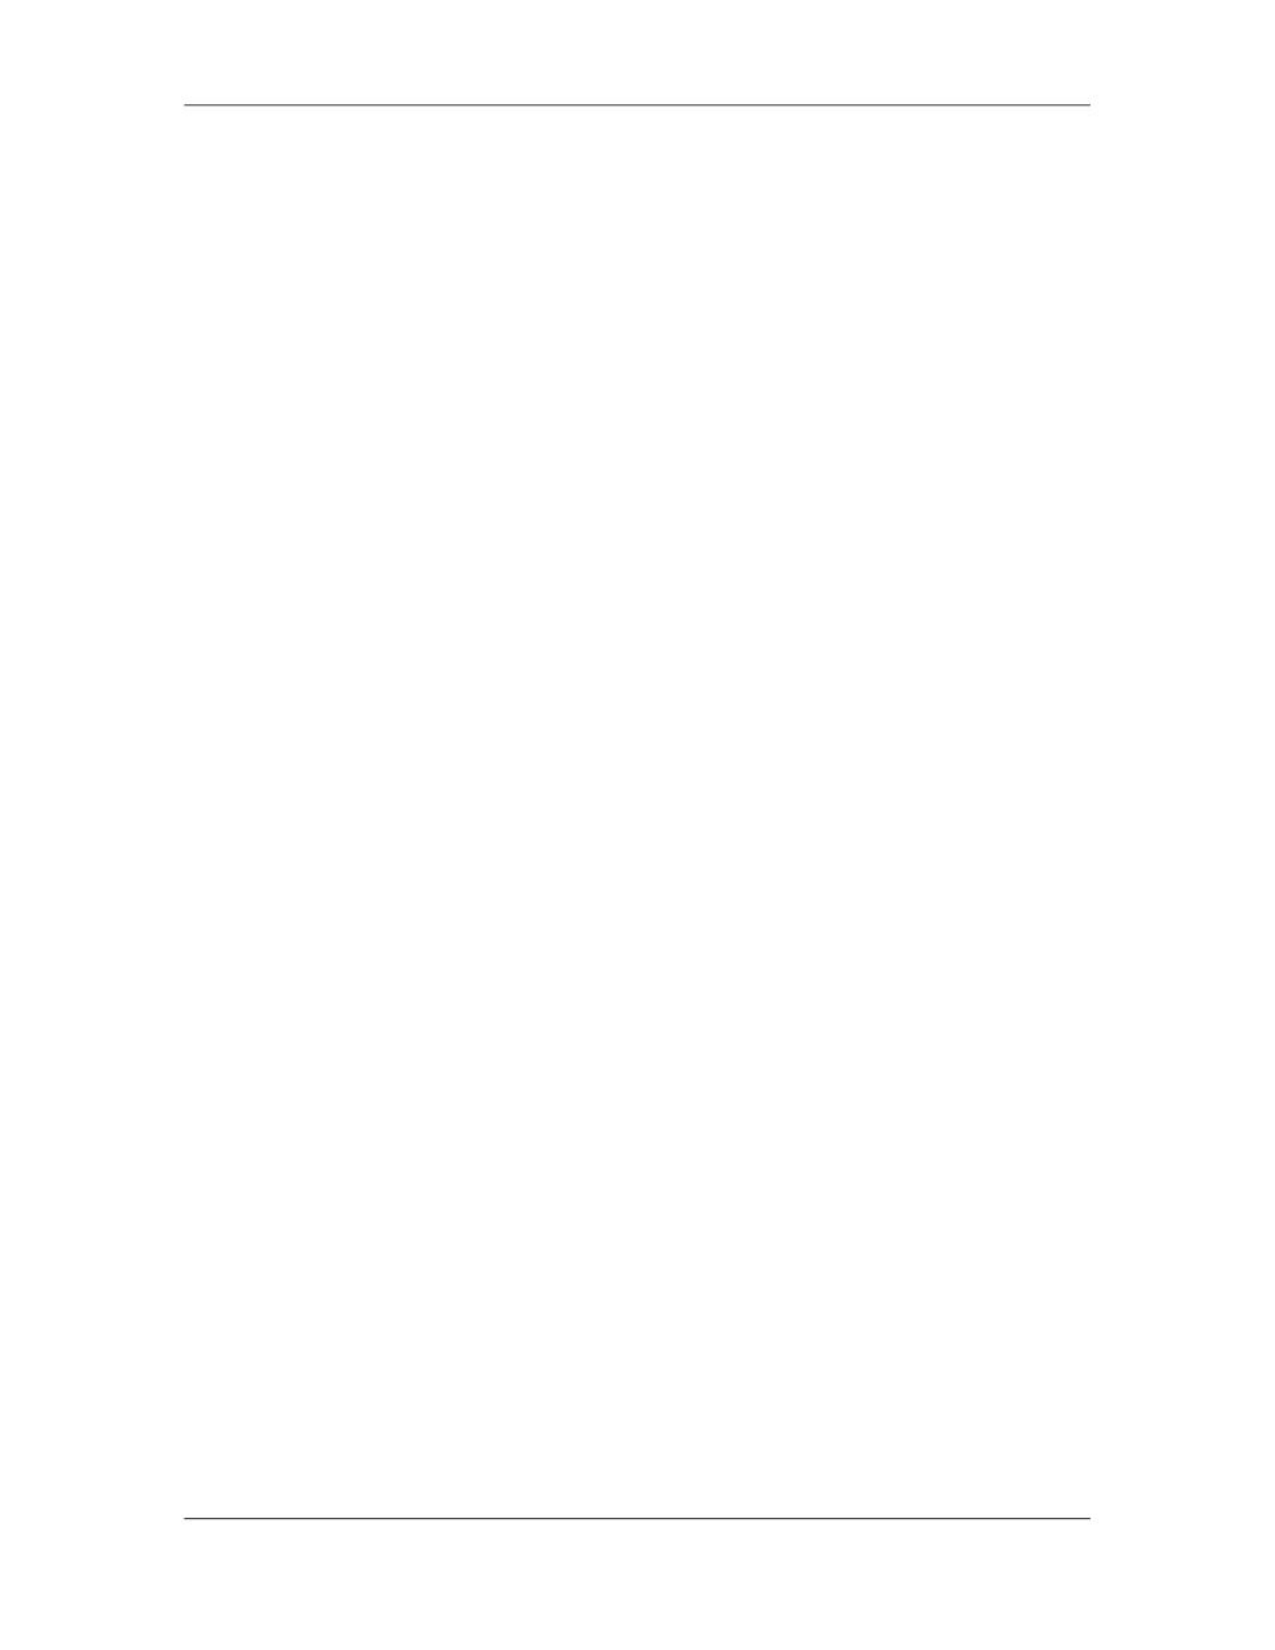

Software Project Management (CS615)

																																																																																																																								•										Managing Risk
																																																																																																																								•										Managing Schedule
																																																																																																																								•										Managing the project plan
																																																																																																																								•										Managing quality

																																																																																										⇒					Managing Resources

																																																																																																									The primary input required to create software are resources. Resources for a

																																																																																																									software project may be of three kinds: human, hardware, "and software. Human
																																																																																																									resource management is about effectively identifying the people with the

																																																																																																									appropriate skills, assigning roles and responsibilities to these people, and
																																																																																																									establishing reporting relationships. On the other hand, hardware and software

																																																																																																									resource management relates to identifying and ensuring resources such as
																																																																																																									workstations, disk space on servers, software tools, and software licenses. You

																																																																																																									need to ensure that human resource identification and allocation is carried out;
																																																																																																									simultaneously with hardware and software resource management.

																																																																																																									To manage resources effectively, there are two areas that you require your

																																																																																																									attention. These include:

																																																																																																																								•										Management of human resource
																																																																																																																								•										Identification of the critical hardware and software resources

																																																																																																									Management of human resources calls for a number of actions. First, you define
																																																																																																									reporting relationship for the software project. Reporting relationship can exist

																																																																																																									within and across organizational units, technical areas, and hierarchical levels.
																																																																																																									Next, determine the skills required for the software project, and identify the

																																																																																																									appropriate people who possess the required skills. You can review the resource
																																																																																																									pool and identify resources on the basis of their experience and availability. In

																																																																																																									case the resources are unavailable, you request for their release from another
																																																																																																									project or outsource the required resources. Depending upon the organizational

																																																																																																									practices arid experiences from past projects, you can assign roles and
																																																																																																									responsibilities to the development team. Finally, create a staff management plan

																																																																																																									and an organizational chart to show the hierarchical structure of the development
																																																																																																									team.

																																																																																																									Management of human resources also requires efficient team development. This

																																																																																																									is a complex activity because it combines managing people and organizing the
																																																																																																									reporting structure within the team. You can build cohesion and commitment

																																																																																																									within the team through team building activities. These activities include
																																																																																																									conducting team meetings to involve people from areas other than management

																																																																																																									into decision-making.

																																																																																																									To manage human resources, you also need to implement a reward and
																																																																																																									recognition system. This helps in promoting and reinforcing positive

																																																																																																									performance. It is important that you make the link between the performance and

																																																																																								                                                                                                                                 71

																																																																																																																																																																																						© Copyright Virtual University of Pakistan